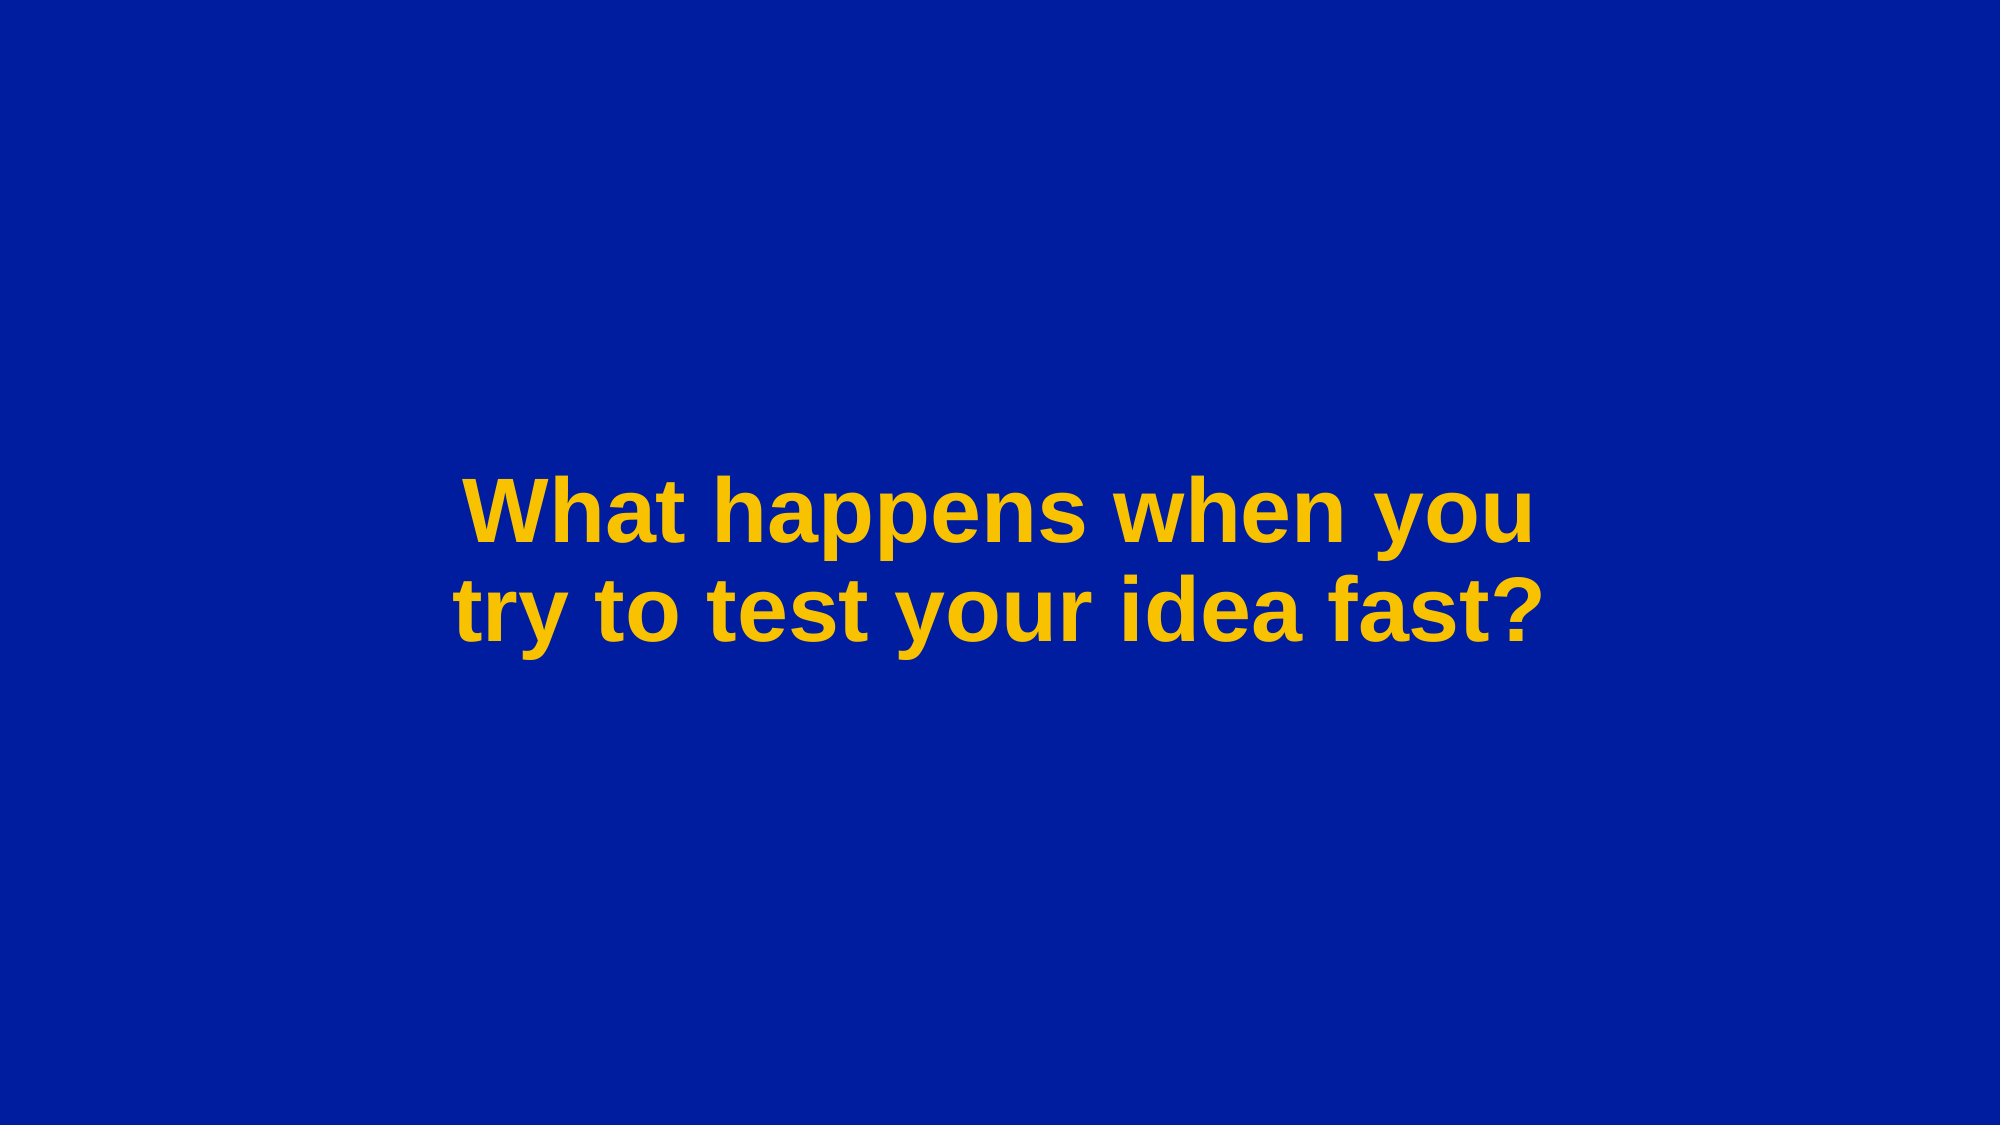

What happens when you try to test your idea fast?